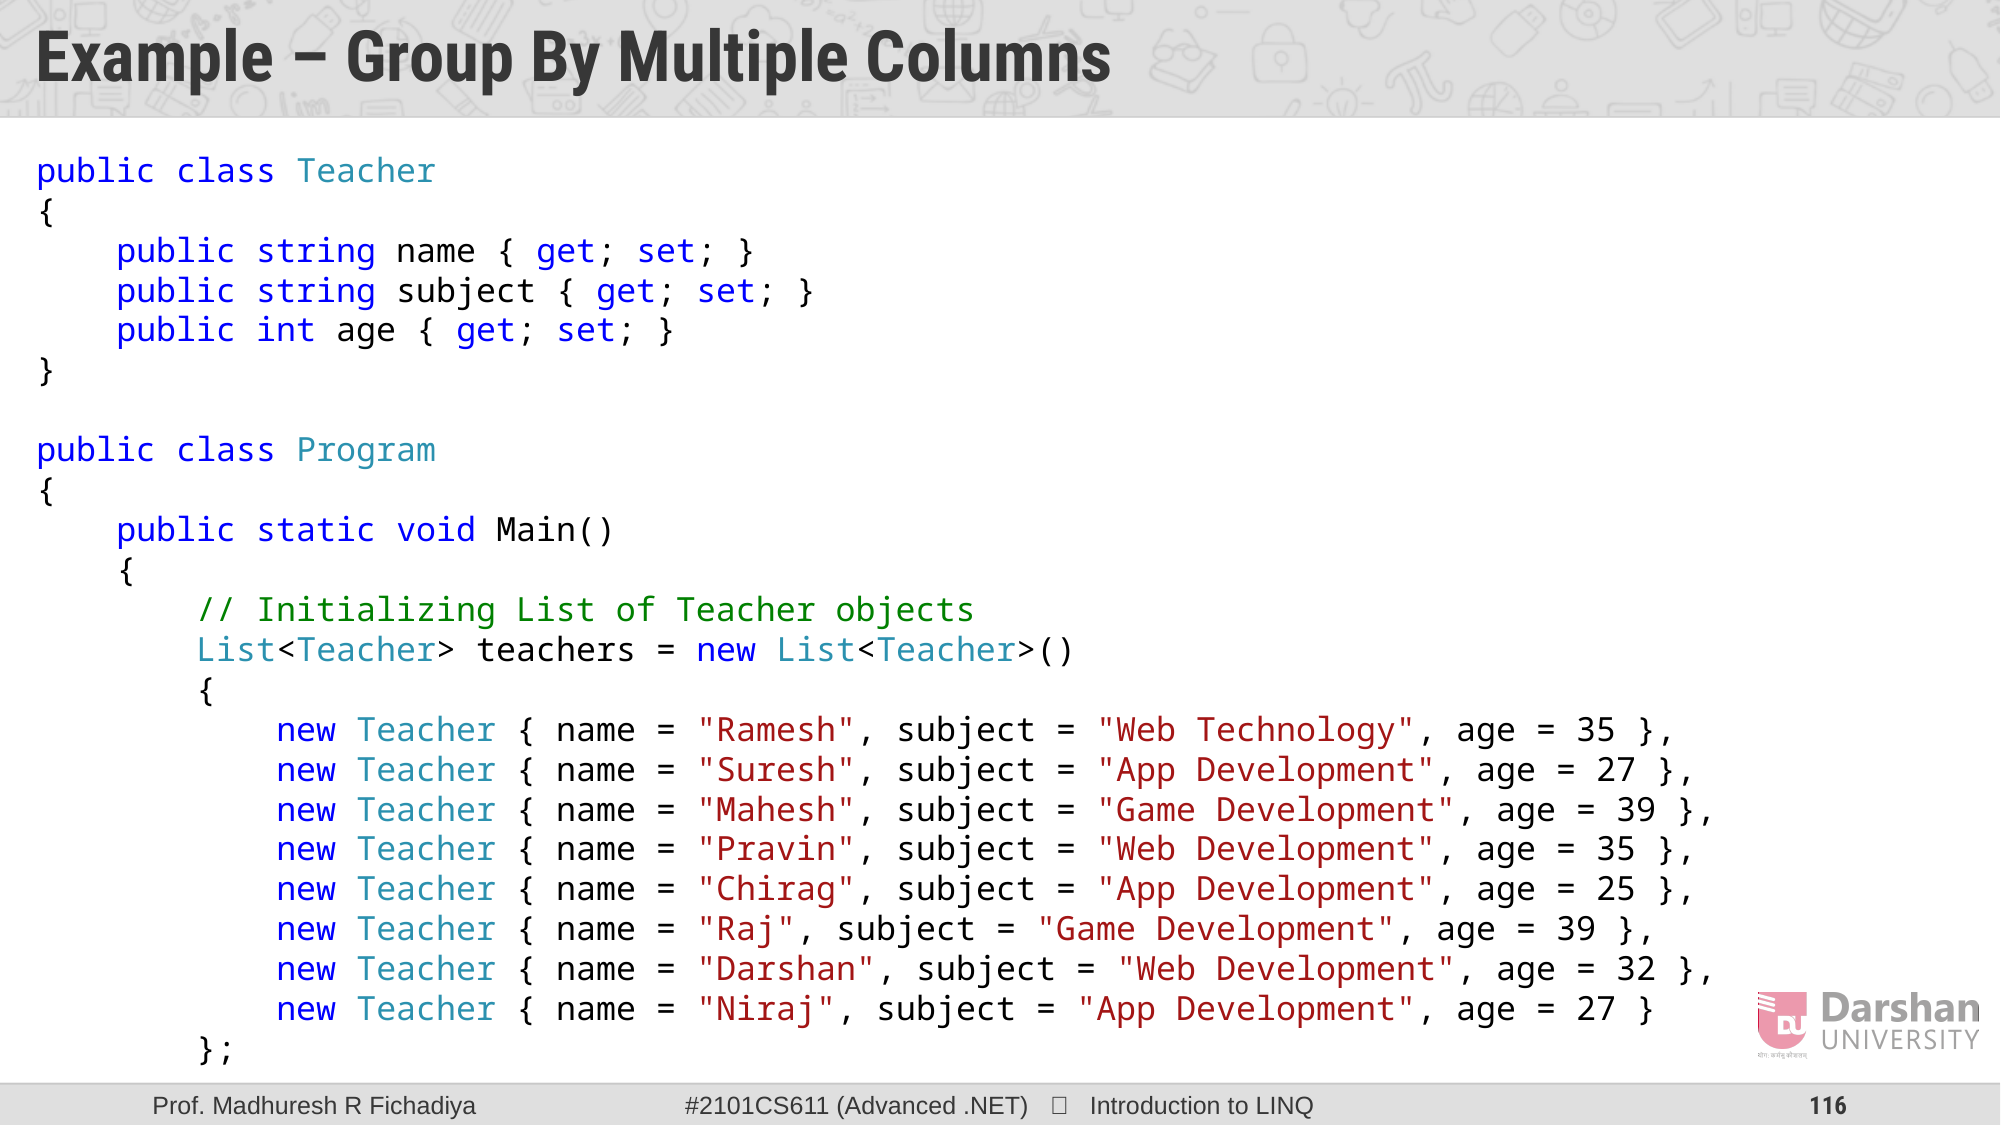

# Example – Group By Multiple Columns
public class Teacher
{
    public string name { get; set; }
    public string subject { get; set; }
    public int age { get; set; }
}

public class Program
{
    public static void Main()
    {
        // Initializing List of Teacher objects
        List<Teacher> teachers = new List<Teacher>()
        {
            new Teacher { name = "Ramesh", subject = "Web Technology", age = 35 },
            new Teacher { name = "Suresh", subject = "App Development", age = 27 },
            new Teacher { name = "Mahesh", subject = "Game Development", age = 39 },
            new Teacher { name = "Pravin", subject = "Web Development", age = 35 },
            new Teacher { name = "Chirag", subject = "App Development", age = 25 },
            new Teacher { name = "Raj", subject = "Game Development", age = 39 },
            new Teacher { name = "Darshan", subject = "Web Development", age = 32 },
            new Teacher { name = "Niraj", subject = "App Development", age = 27 }
        };